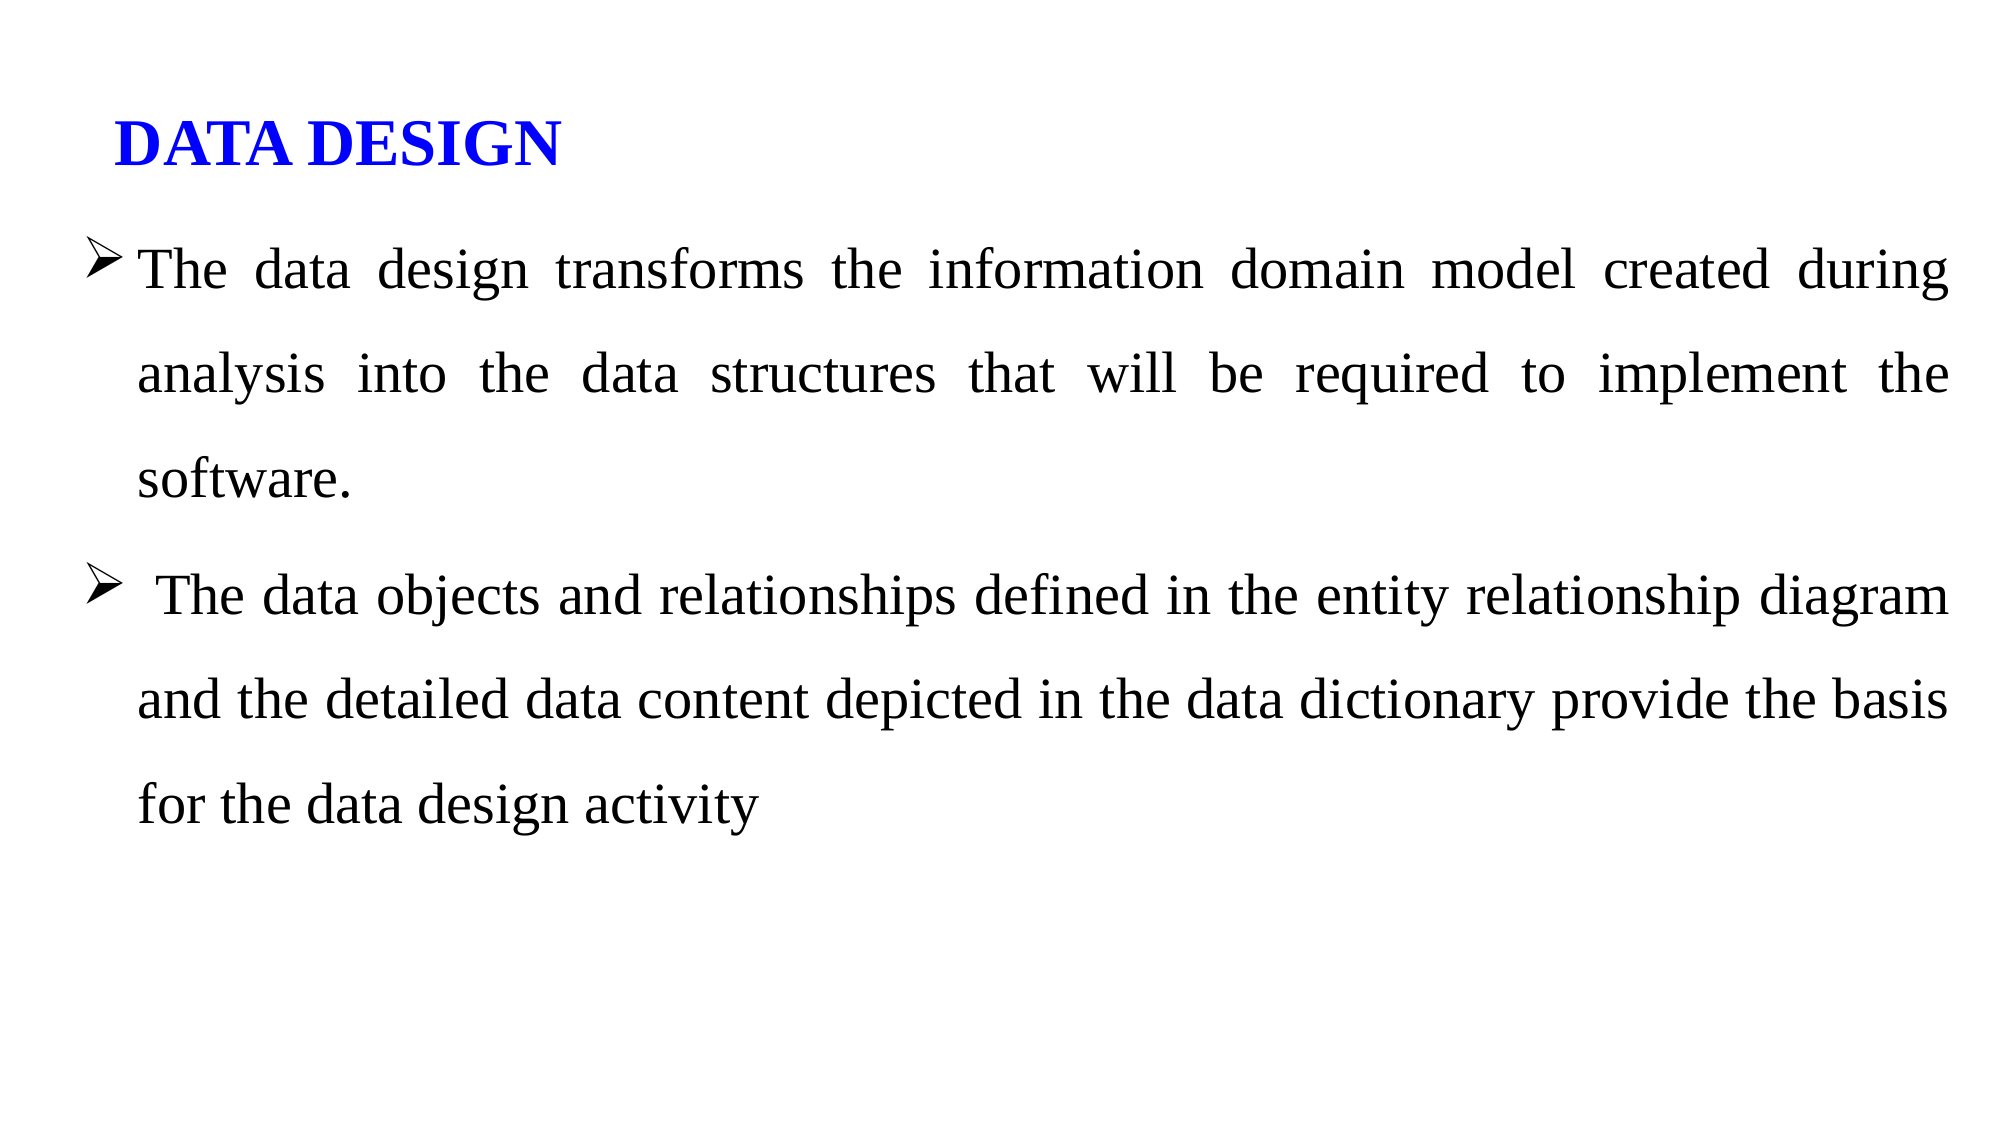

# DATA DESIGN
The data design transforms the information domain model created during analysis into the data structures that will be required to implement the software.
 The data objects and relationships defined in the entity relationship diagram and the detailed data content depicted in the data dictionary provide the basis for the data design activity